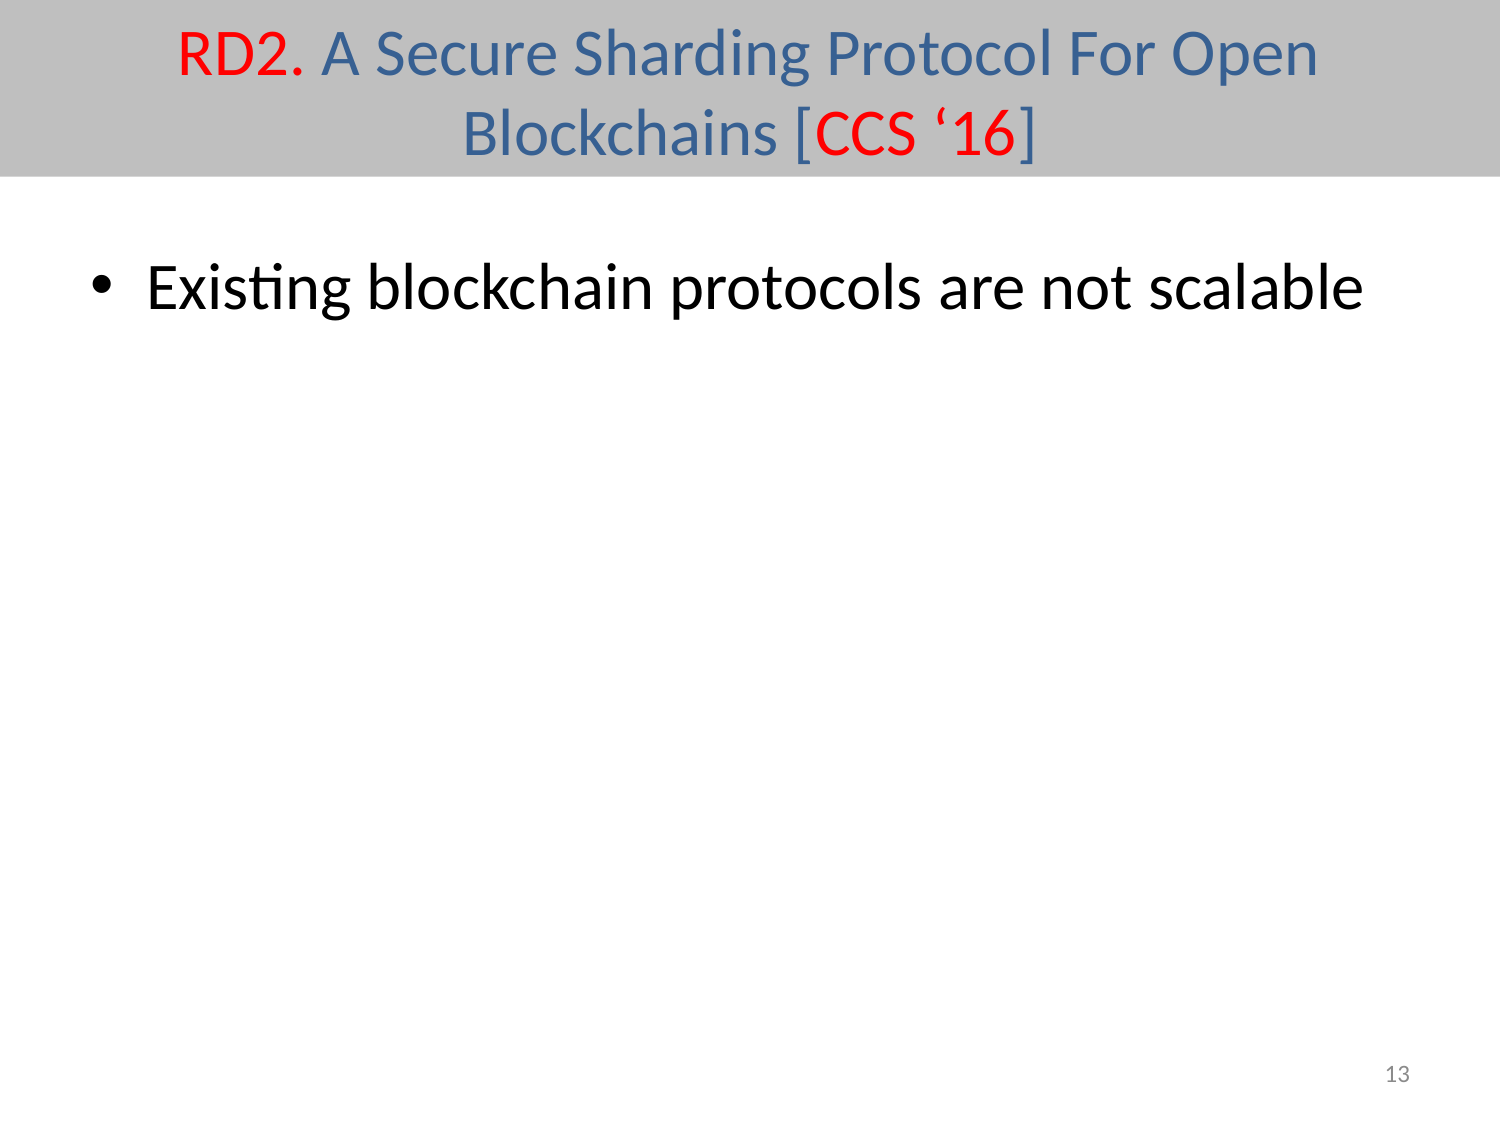

# RD2. A Secure Sharding Protocol For Open Blockchains [CCS ‘16]
Existing blockchain protocols are not scalable

13